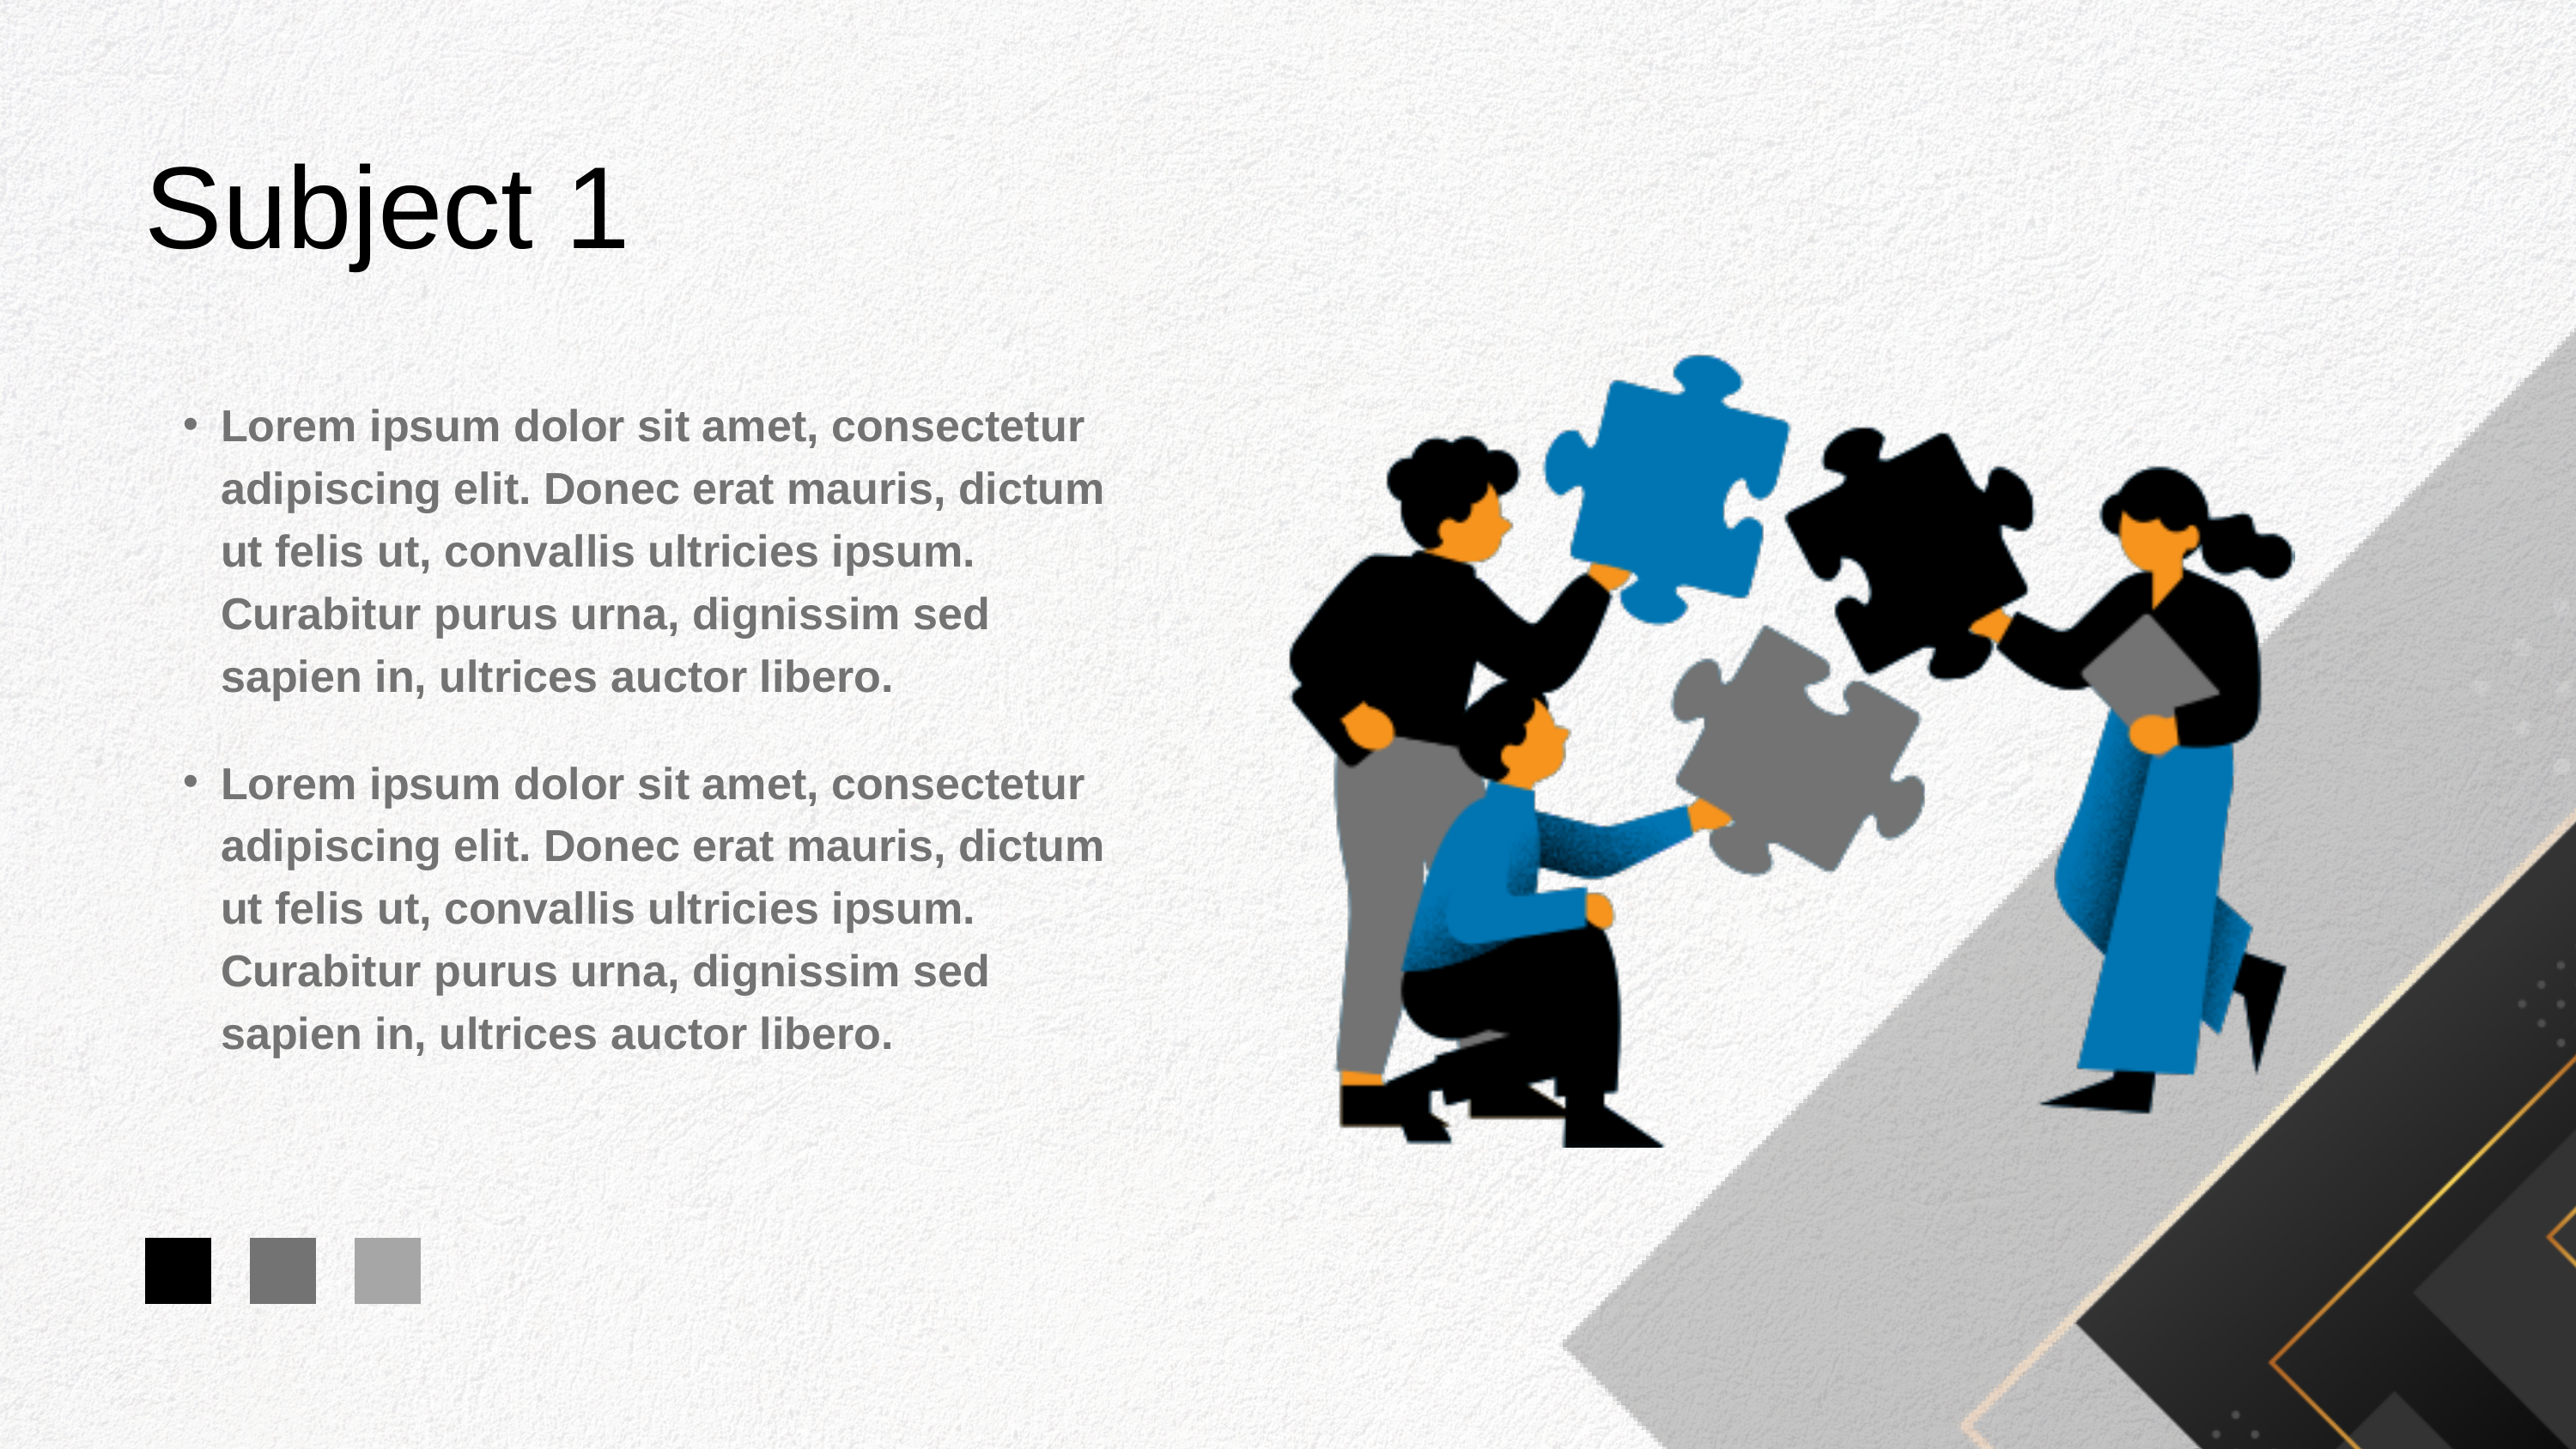

Subject 1

Lorem ipsum dolor sit amet, consectetur adipiscing elit. Donec erat mauris, dictum ut felis ut, convallis ultricies ipsum. Curabitur purus urna, dignissim sed sapien in, ultrices auctor libero.
Lorem ipsum dolor sit amet, consectetur adipiscing elit. Donec erat mauris, dictum ut felis ut, convallis ultricies ipsum. Curabitur purus urna, dignissim sed sapien in, ultrices auctor libero.